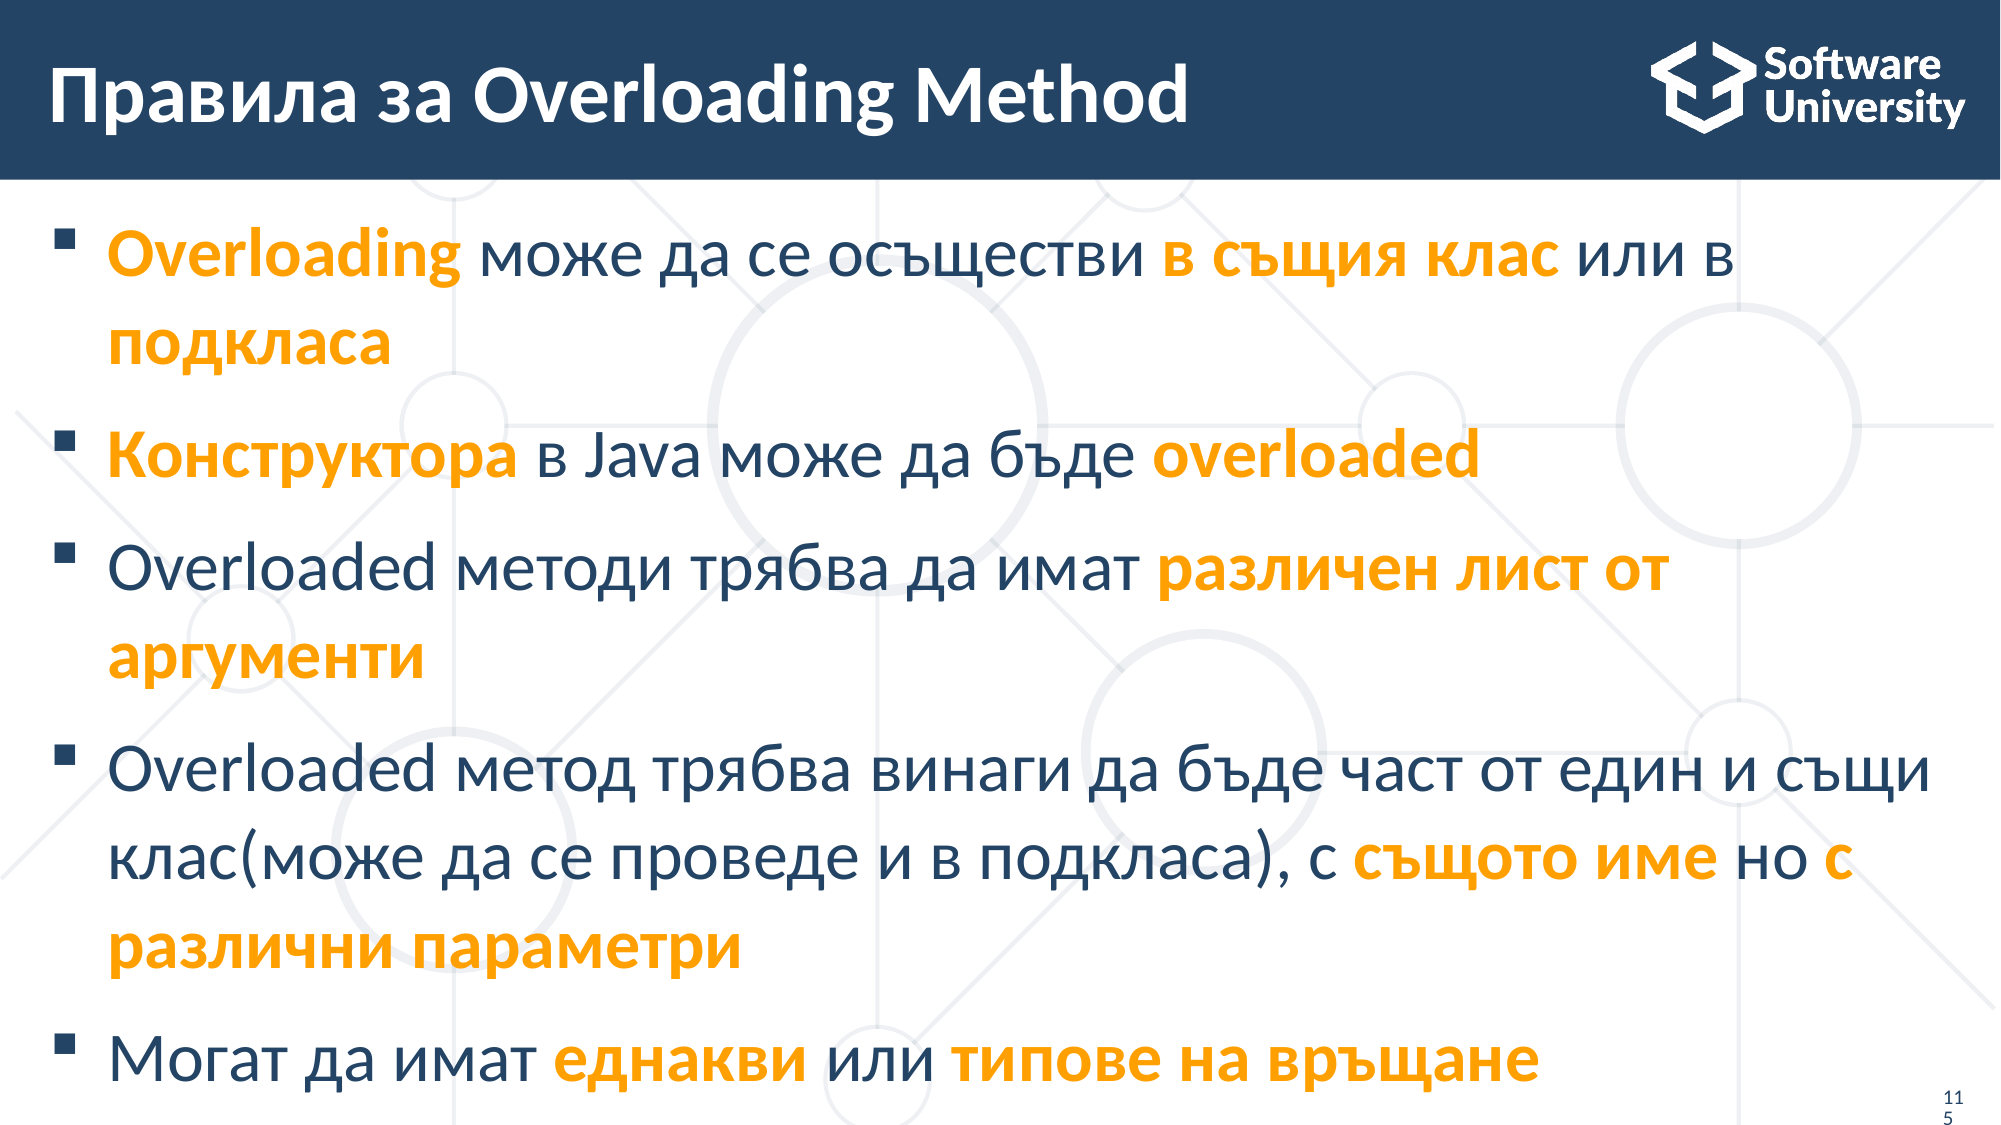

# Правила за Overloading Method
Overloading може да се осъществи в същия клас или в  подкласа
Конструктора в Java може да бъде overloaded
Overloaded методи трябва да имат различен лист от аргументи
Overloaded метод трябва винаги да бъде част от един и същи клас(може да се проведе и в подкласа), с същото име но с различни параметри
Могат да имат еднакви или типове на връщане
115